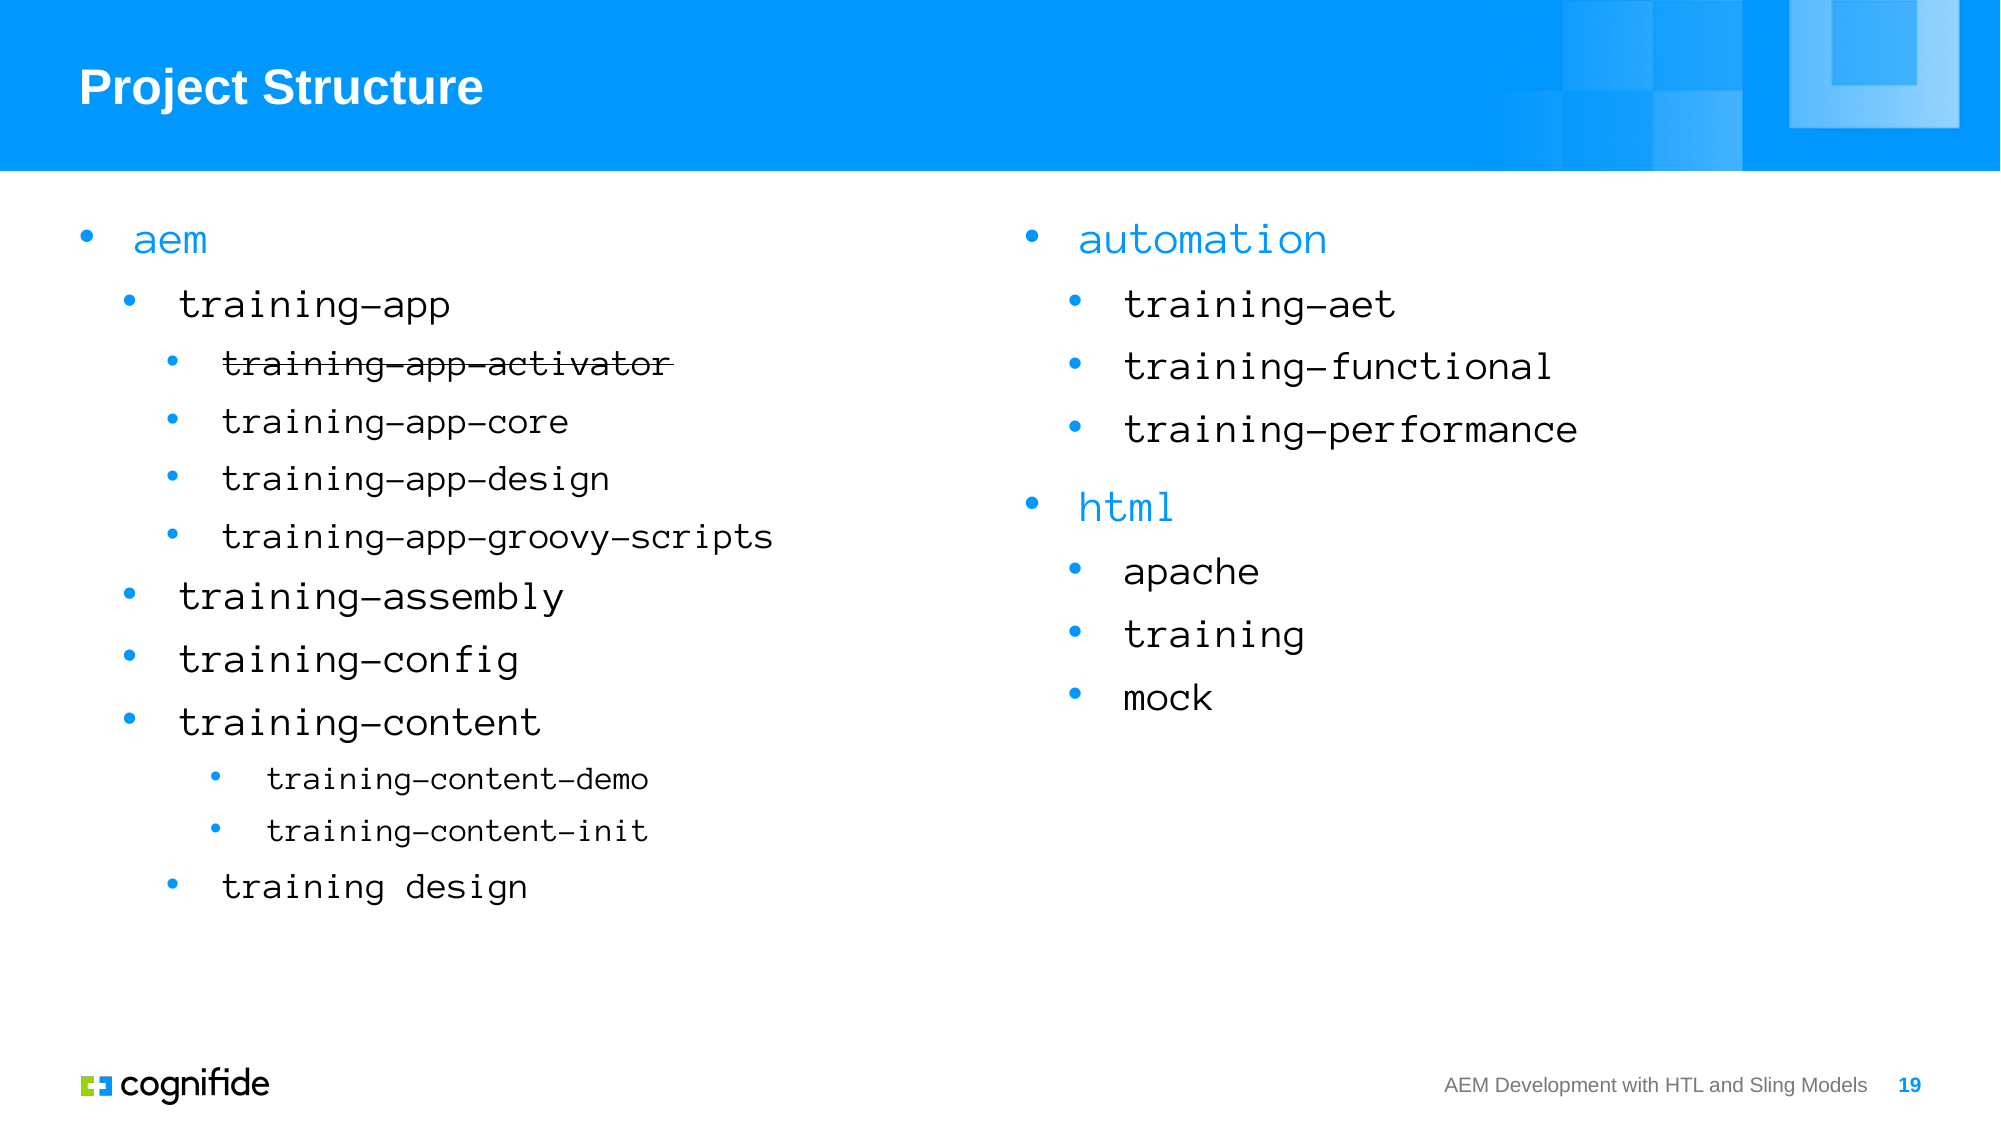

# Project Structure
aem
training-app
training-app-activator
training-app-core
training-app-design
training-app-groovy-scripts
training-assembly
training-config
training-content
training-content-demo
training-content-init
training design
automation
training-aet
training-functional
training-performance
html
apache
training
mock

AEM Development with HTL and Sling Models
19